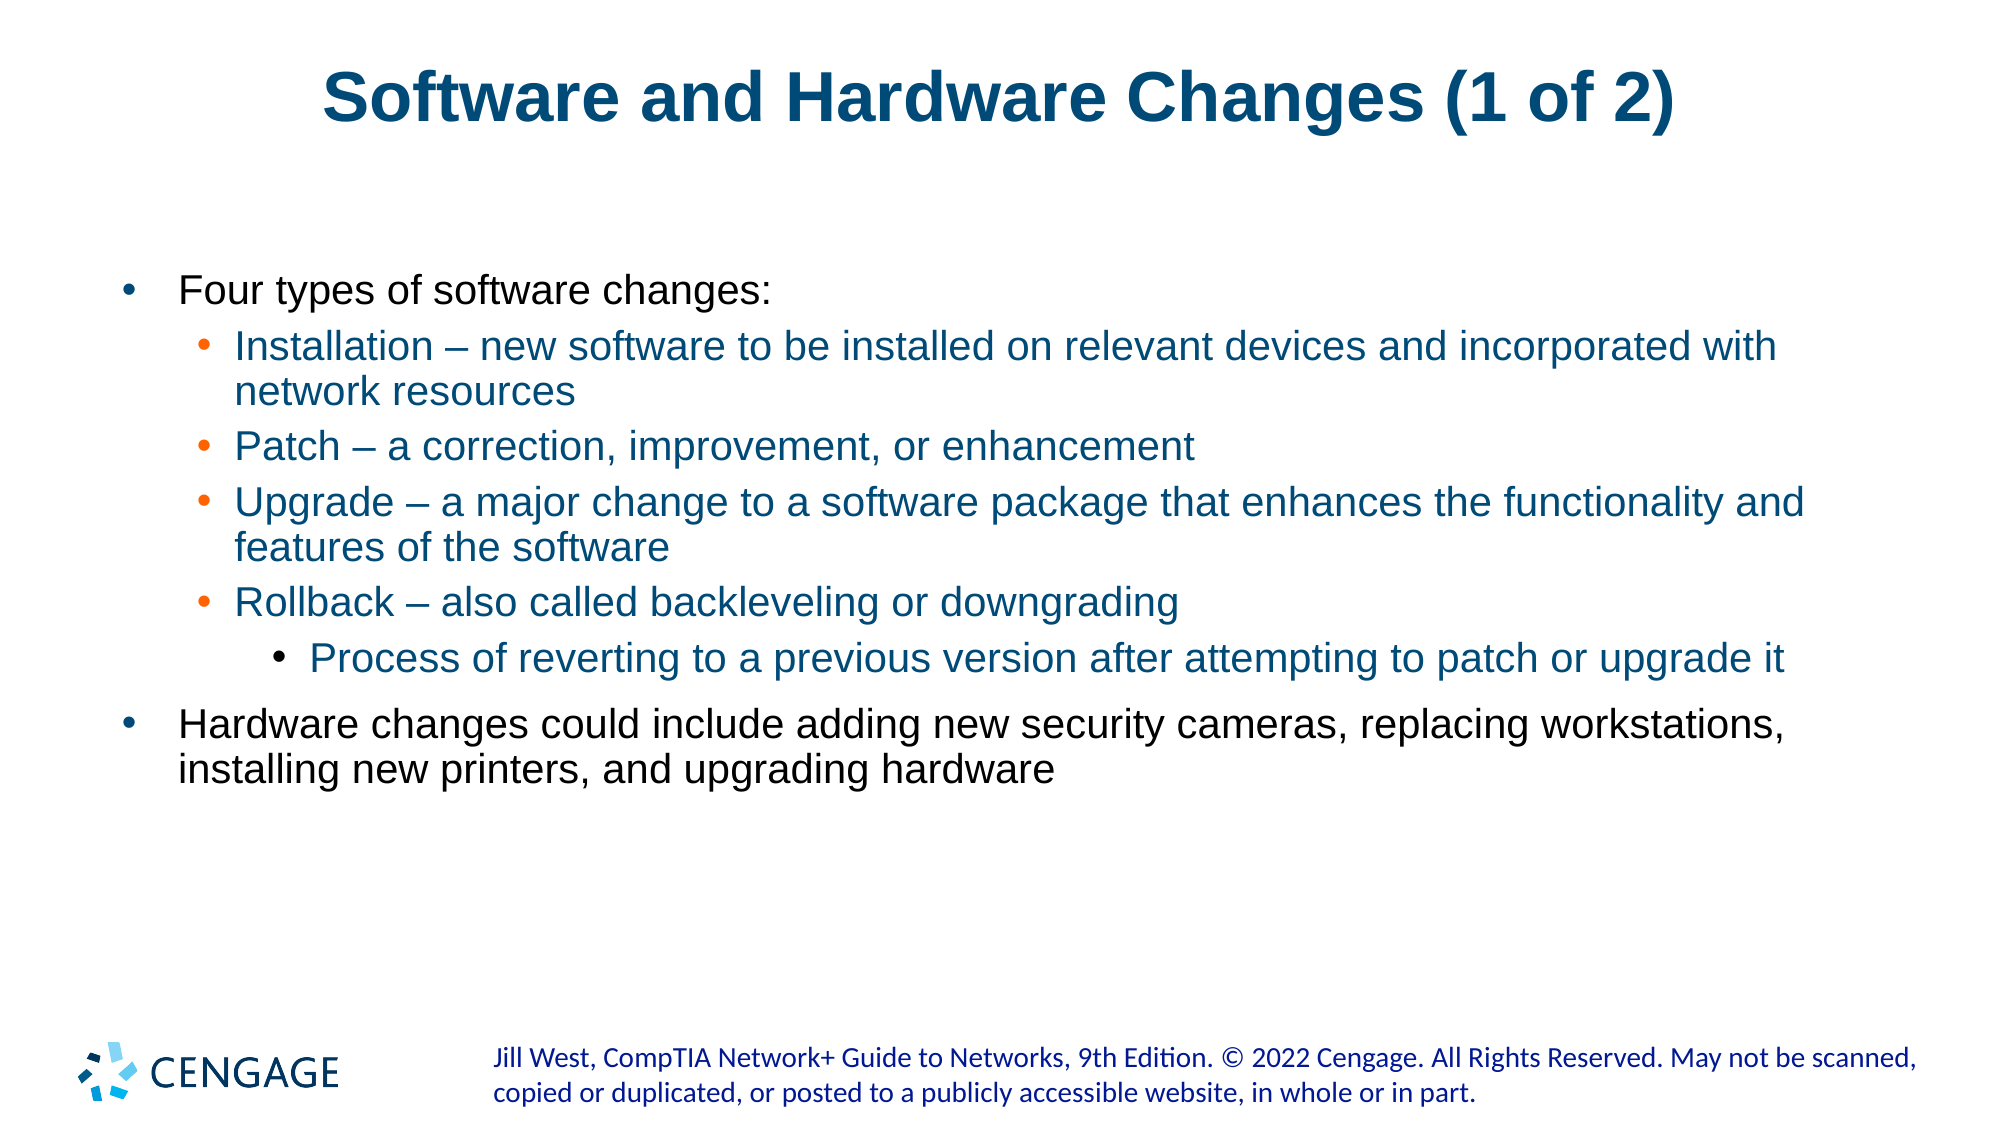

# Software and Hardware Changes (1 of 2)
Four types of software changes:
Installation – new software to be installed on relevant devices and incorporated with network resources
Patch – a correction, improvement, or enhancement
Upgrade – a major change to a software package that enhances the functionality and features of the software
Rollback – also called backleveling or downgrading
Process of reverting to a previous version after attempting to patch or upgrade it
Hardware changes could include adding new security cameras, replacing workstations, installing new printers, and upgrading hardware